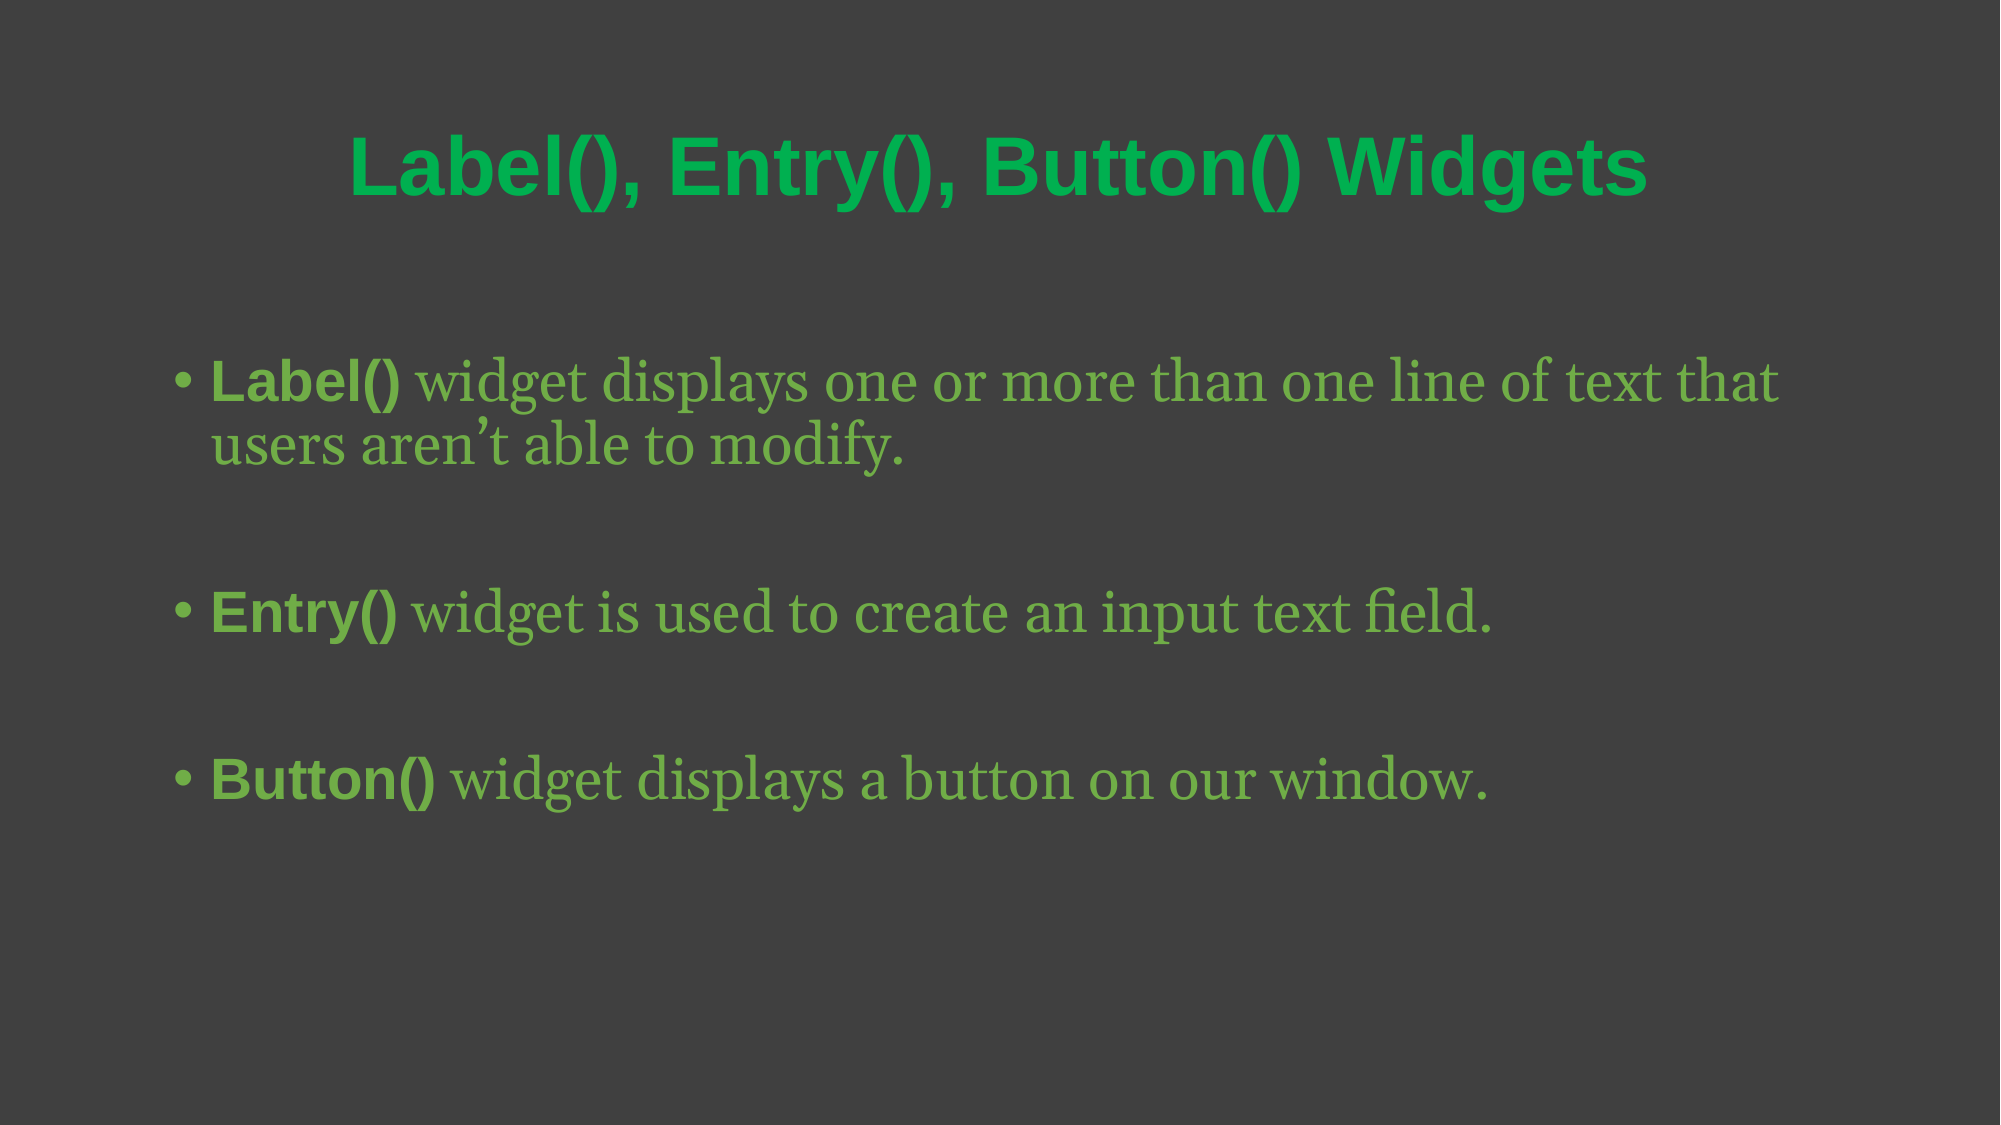

# Label(), Entry(), Button() Widgets
Label() widget displays one or more than one line of text that users aren’t able to modify.

Entry() widget is used to create an input text field.

Button() widget displays a button on our window.